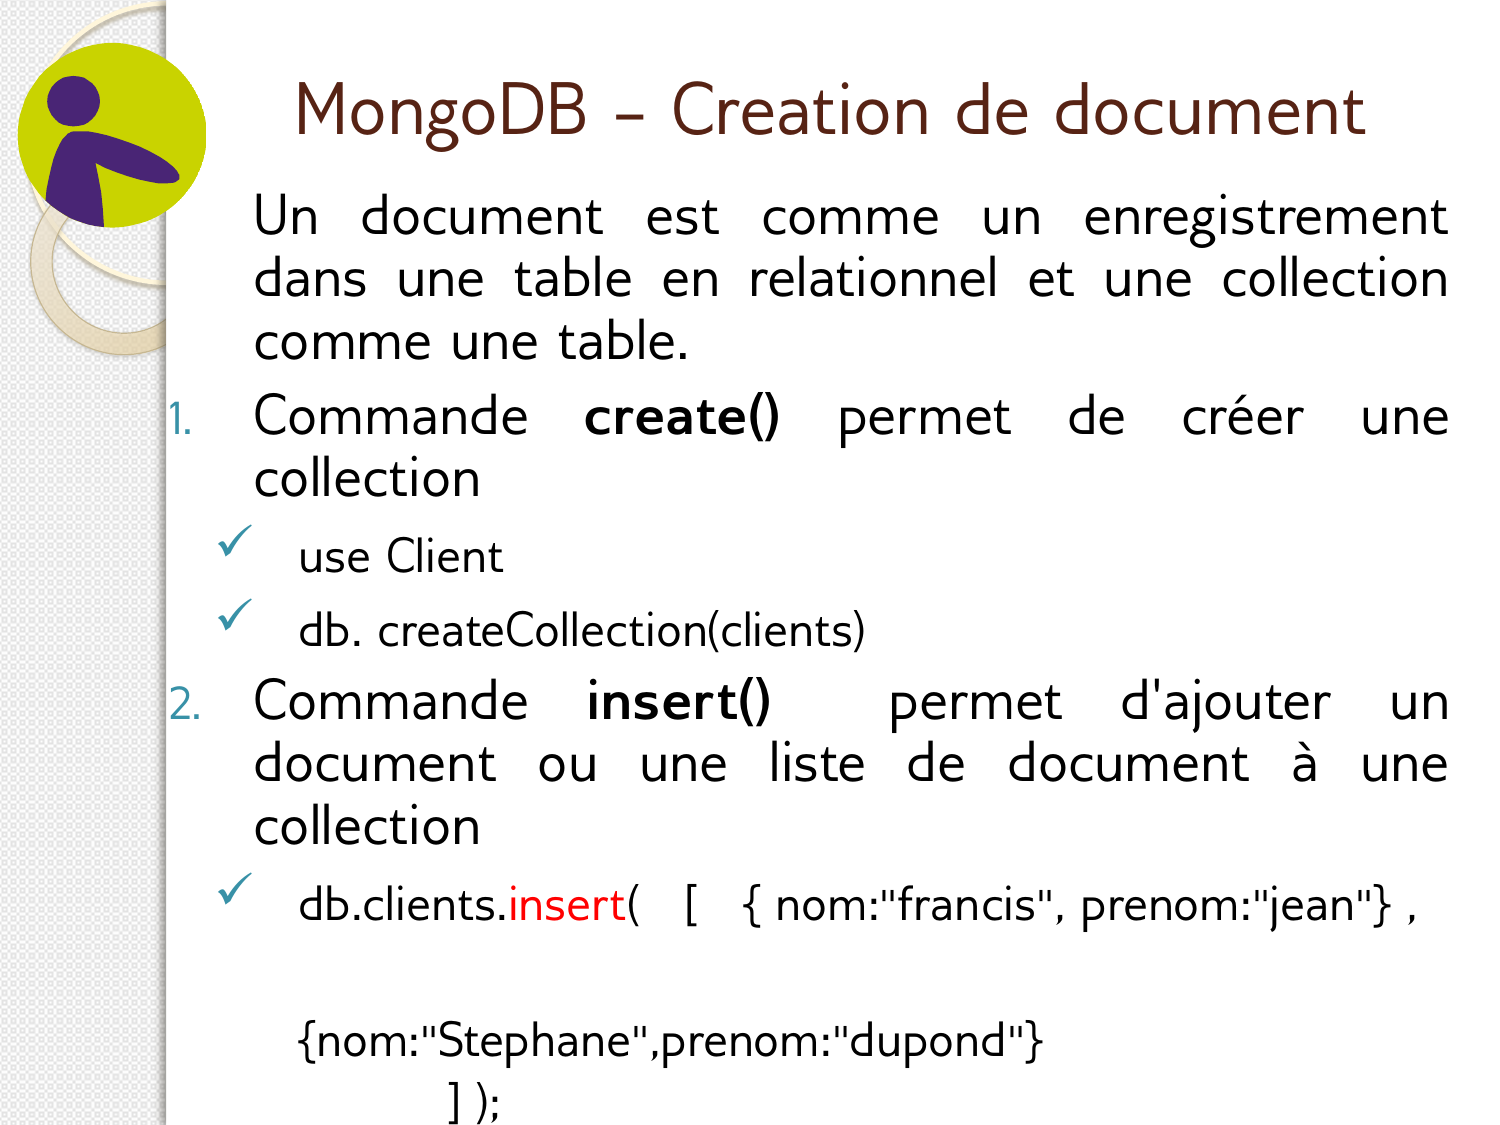

# MongoDB – Creation de document
	Un document est comme un enregistrement dans une table en relationnel et une collection comme une table.
Commande create() permet de créer une collection
use Client
db. createCollection(clients)
Commande insert()  permet d'ajouter un document ou une liste de document à une collection
db.clients.insert(   [   { nom:"francis", prenom:"jean"} ,
				  {nom:"Stephane",prenom:"dupond"}         			] );